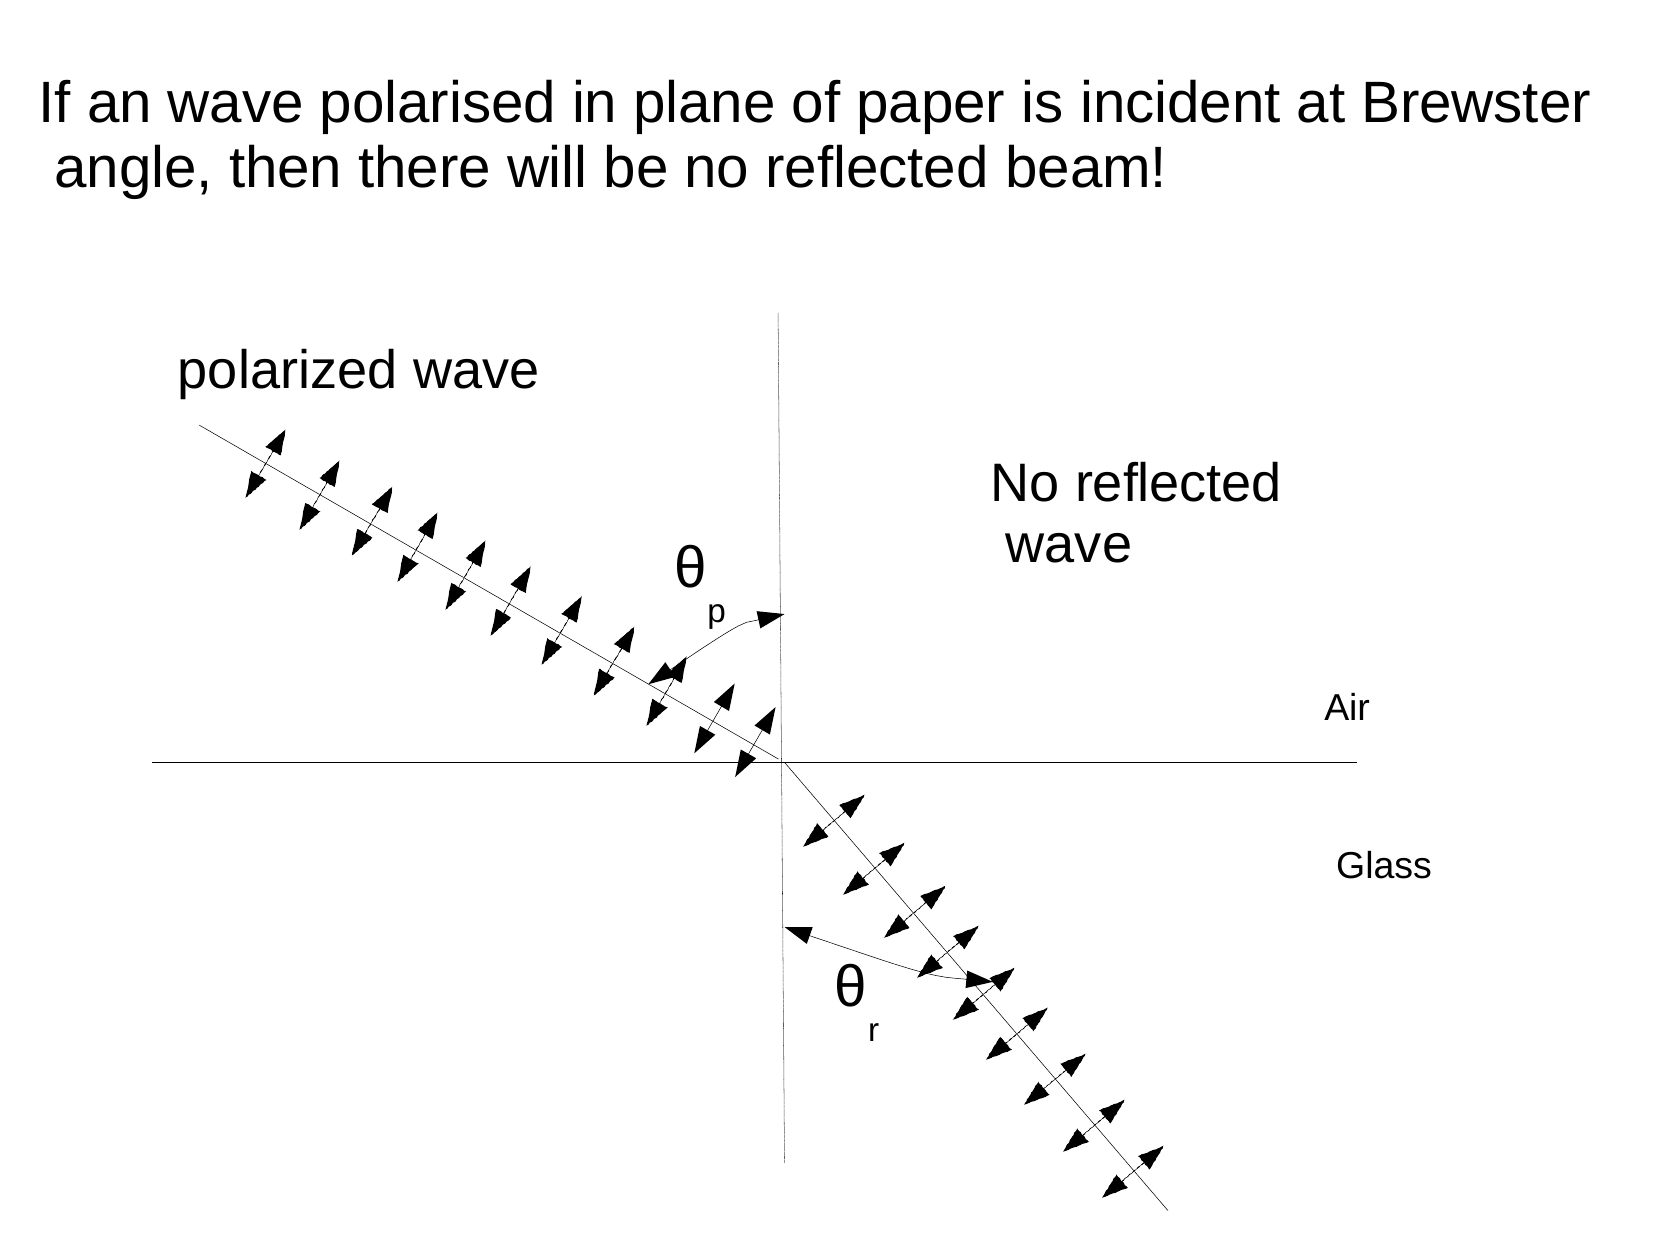

# If an wave polarised in plane of paper is incident at Brewster  angle, then there will be no reflected beam!

polarized wave
No reflected  wave
θ
p
Air

Glass

θ
r